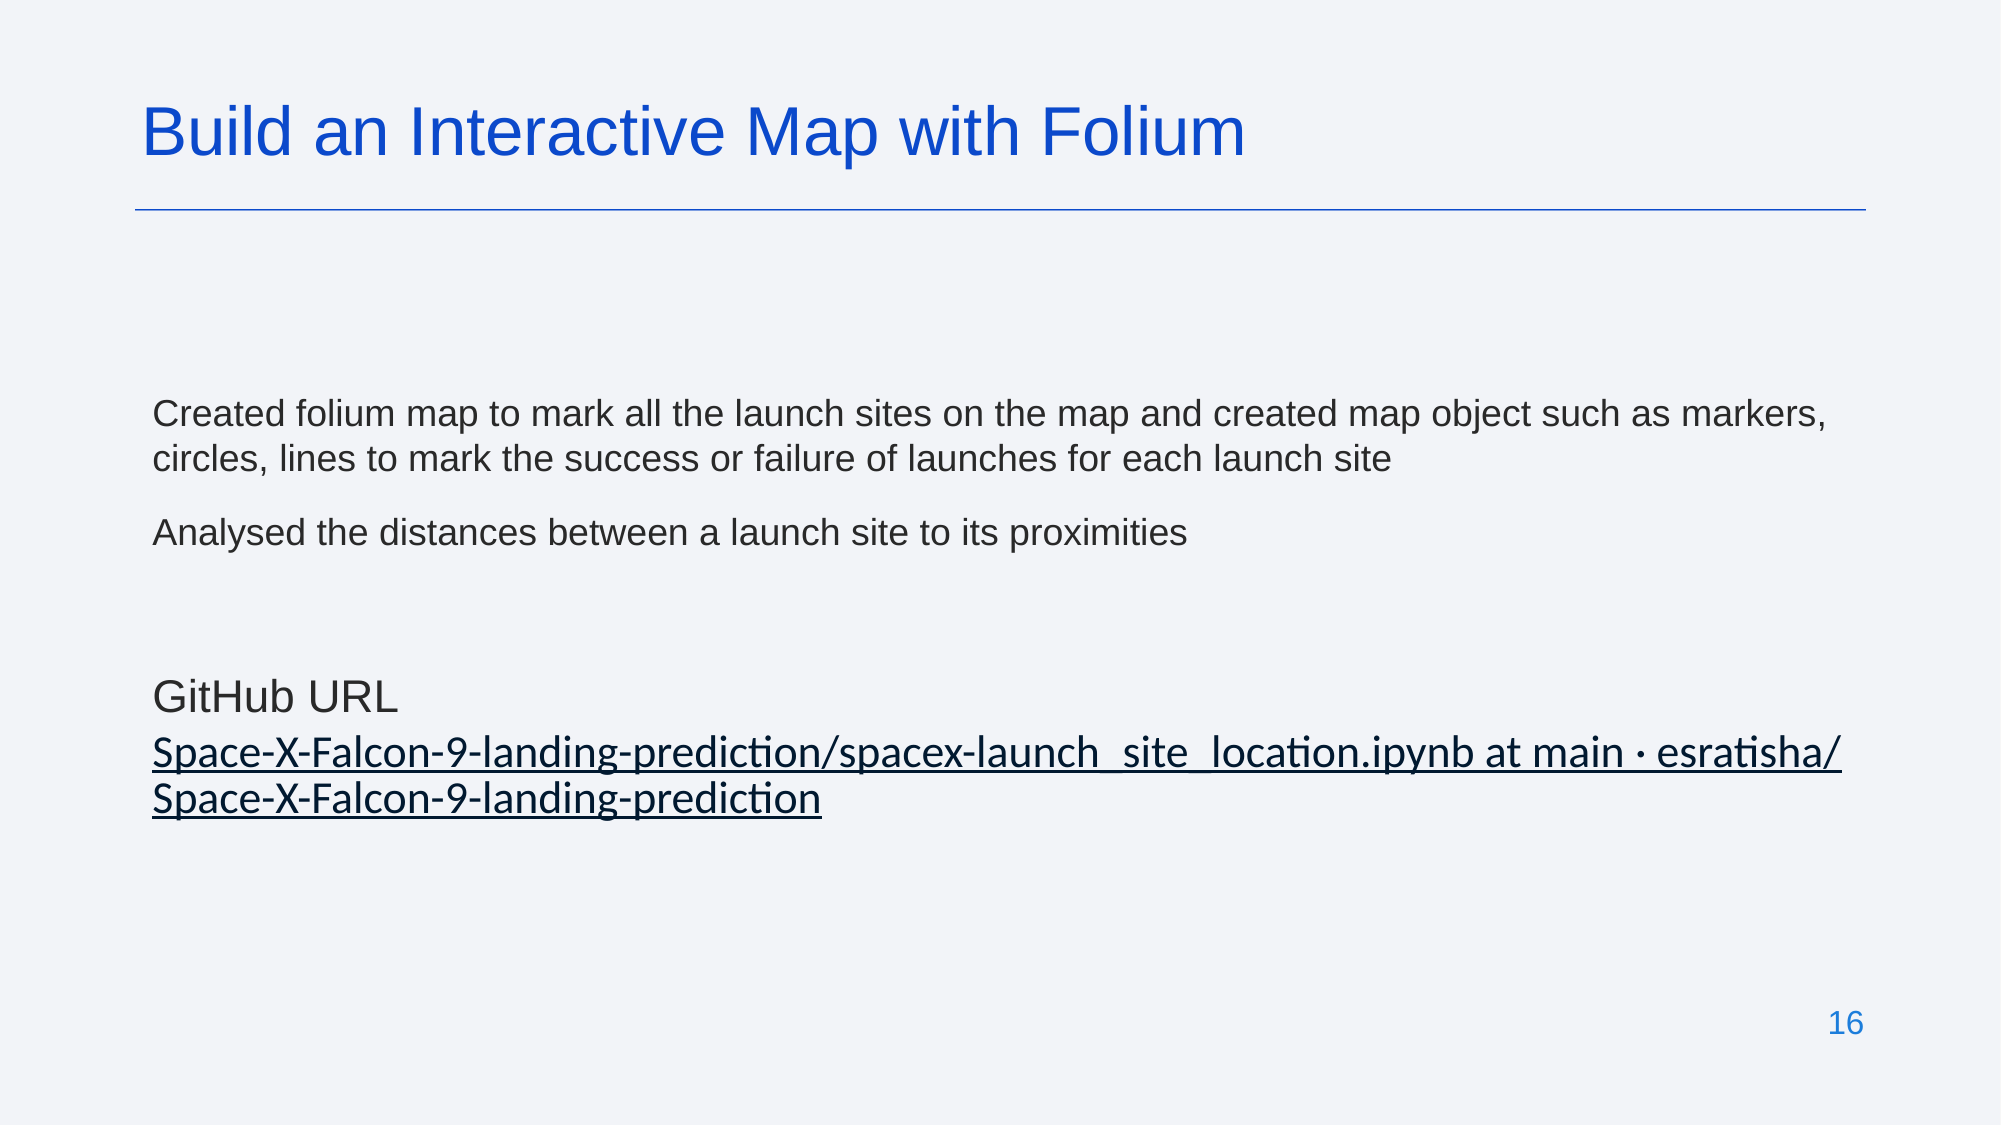

Build an Interactive Map with Folium

Created folium map to mark all the launch sites on the map and created map object such as markers, circles, lines to mark the success or failure of launches for each launch site
Analysed the distances between a launch site to its proximities

GitHub URL Space-X-Falcon-9-landing-prediction/spacex-launch_site_location.ipynb at main · esratisha/Space-X-Falcon-9-landing-prediction

16